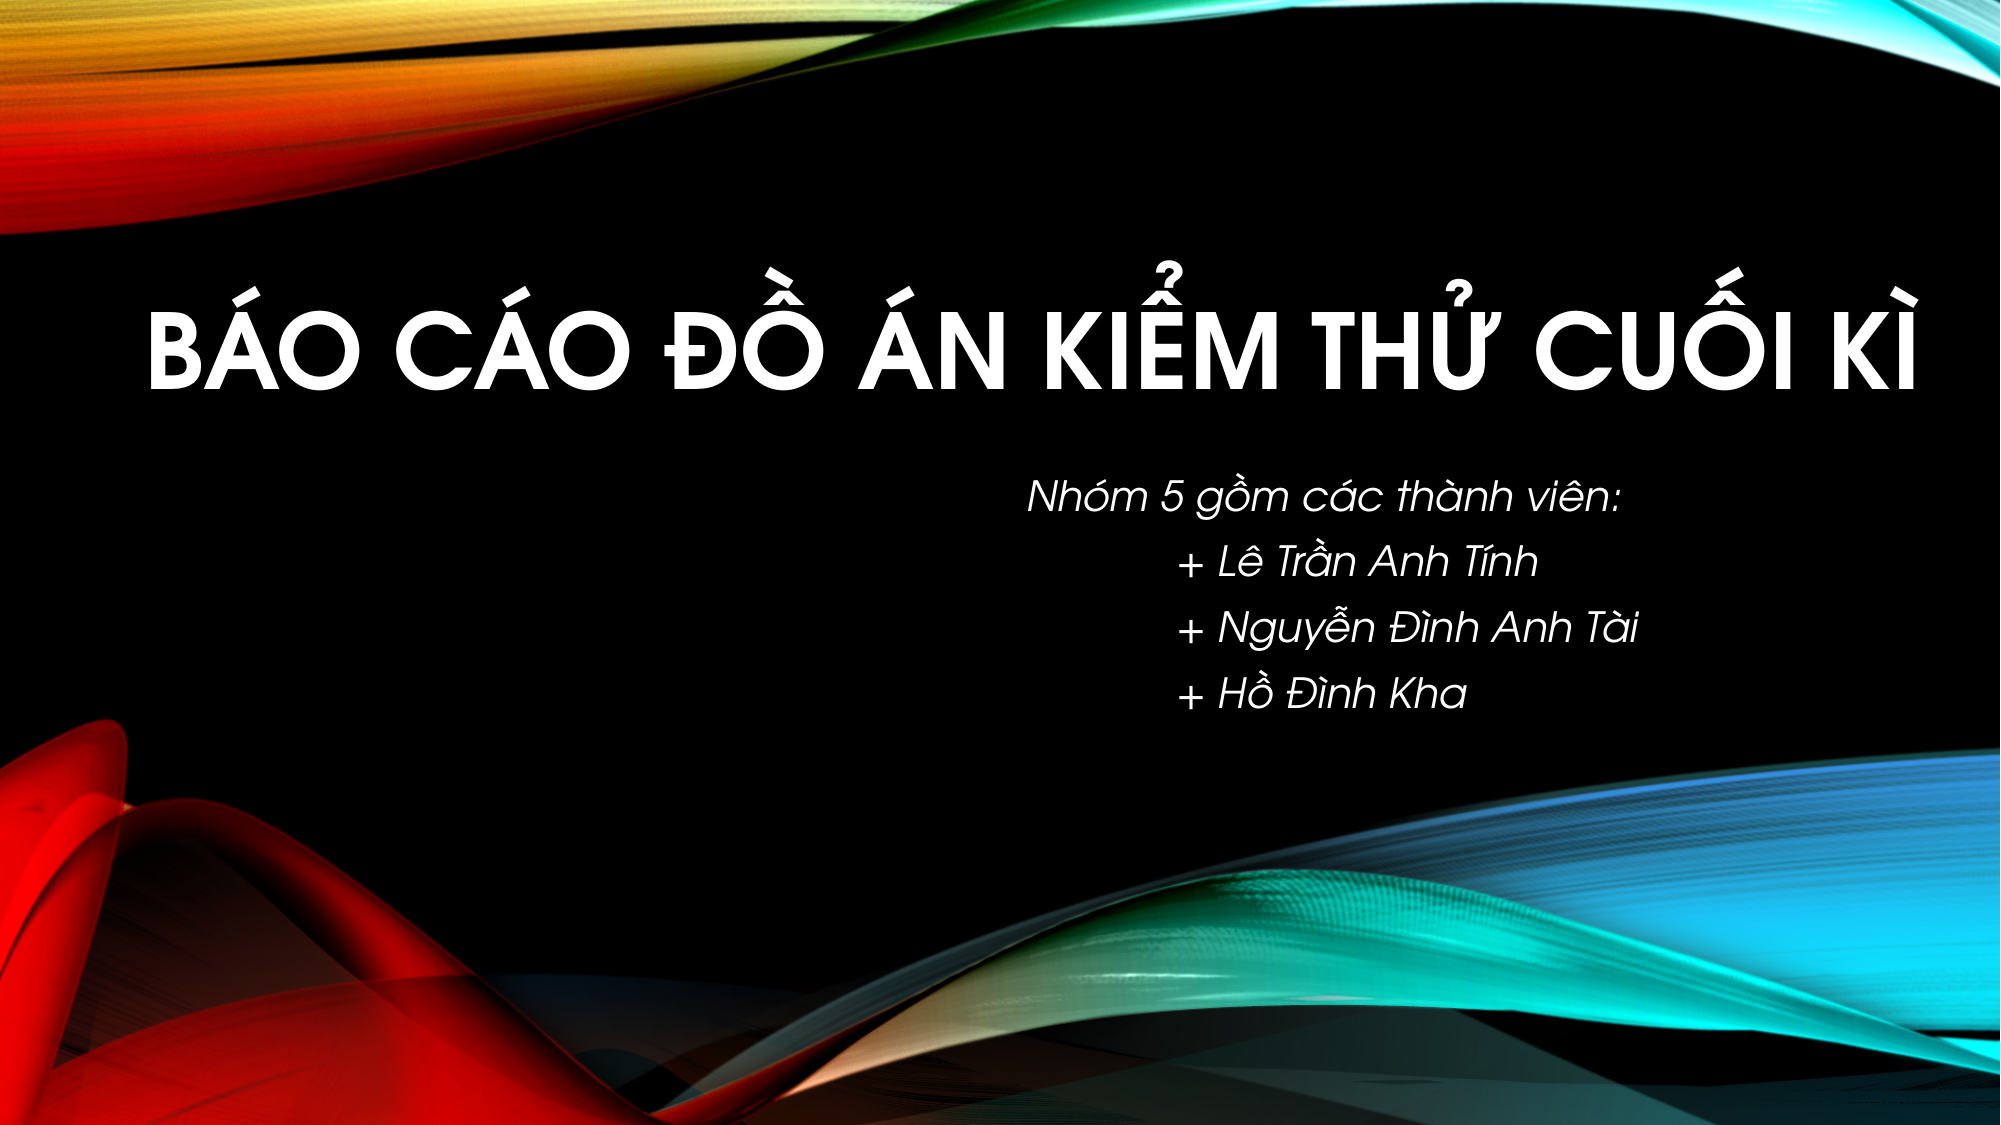

# Báo cáo đồ án kiểm thử cuối kì
Nhóm 5 gồm các thành viên:
	+ Lê Trần Anh Tính
	+ Nguyễn Đình Anh Tài
	+ Hồ Đình Kha